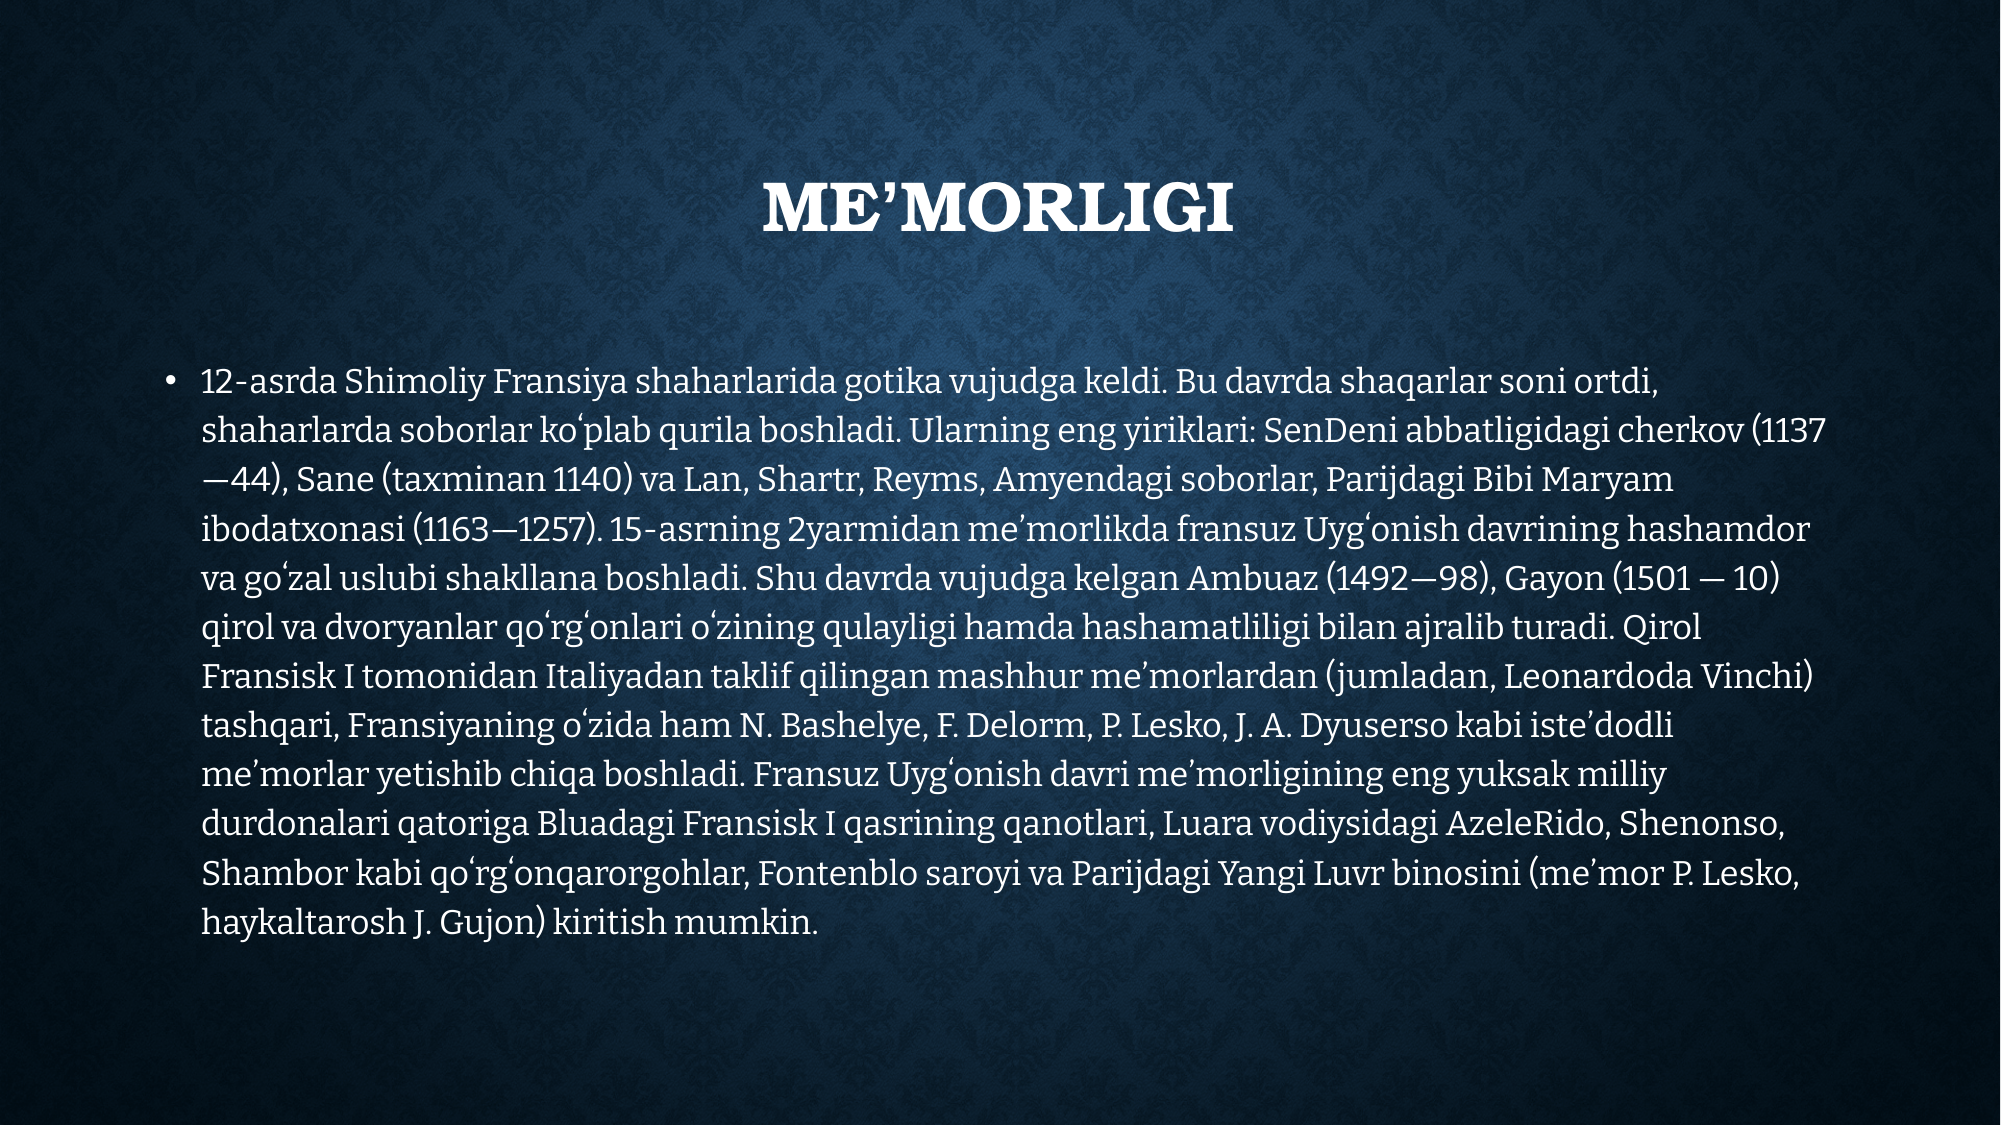

# Meʼmorligi
12-asrda Shimoliy Fransiya shaharlarida gotika vujudga keldi. Bu davrda shaqarlar soni ortdi, shaharlarda soborlar koʻplab qurila boshladi. Ularning eng yiriklari: SenDeni abbatligidagi cherkov (1137—44), Sane (taxminan 1140) va Lan, Shartr, Reyms, Amyendagi soborlar, Parijdagi Bibi Maryam ibodatxonasi (1163—1257). 15-asrning 2yarmidan meʼmorlikda fransuz Uygʻonish davrining hashamdor va goʻzal uslubi shakllana boshladi. Shu davrda vujudga kelgan Ambuaz (1492—98), Gayon (1501 — 10) qirol va dvoryanlar qoʻrgʻonlari oʻzining qulayligi hamda hashamatliligi bilan ajralib turadi. Qirol Fransisk I tomonidan Italiyadan taklif qilingan mashhur meʼmorlardan (jumladan, Leonardoda Vinchi) tashqari, Fransiyaning oʻzida ham N. Bashelye, F. Delorm, P. Lesko, J. A. Dyuserso kabi isteʼdodli meʼmorlar yetishib chiqa boshladi. Fransuz Uygʻonish davri meʼmorligining eng yuksak milliy durdonalari qatoriga Bluadagi Fransisk I qasrining qanotlari, Luara vodiysidagi AzeleRido, Shenonso, Shambor kabi qoʻrgʻonqarorgohlar, Fontenblo saroyi va Parijdagi Yangi Luvr binosini (meʼmor P. Lesko, haykaltarosh J. Gujon) kiritish mumkin.